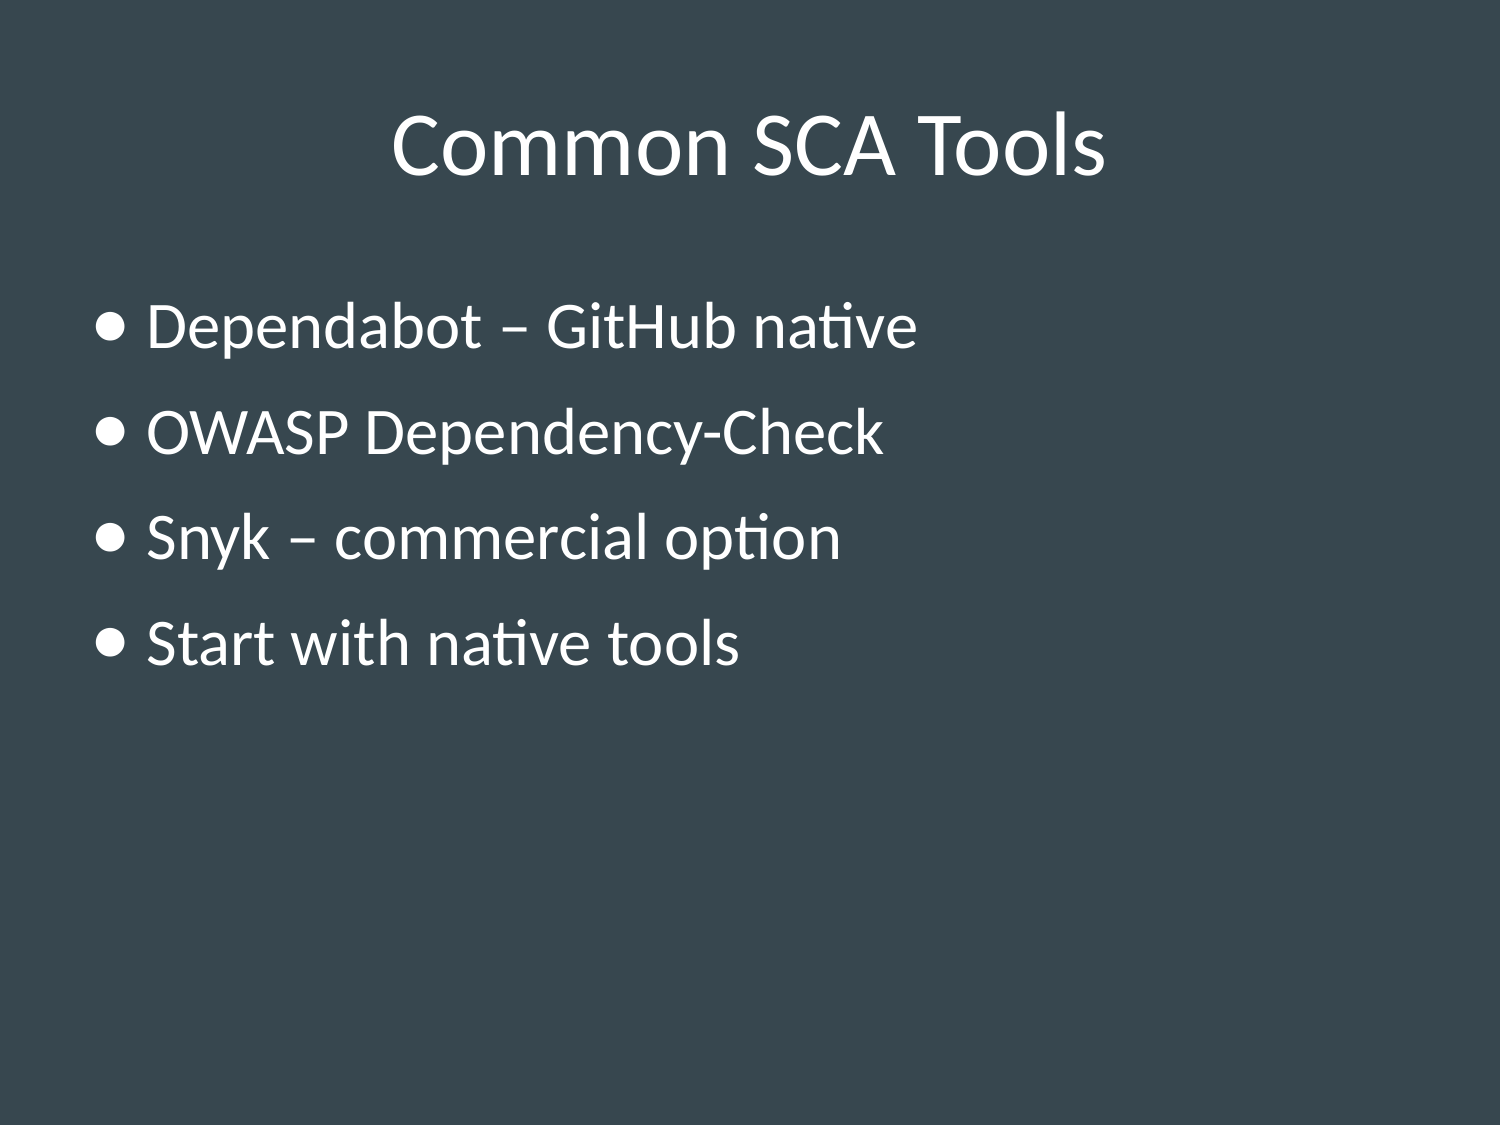

# Common SCA Tools
Dependabot – GitHub native
OWASP Dependency-Check
Snyk – commercial option
Start with native tools